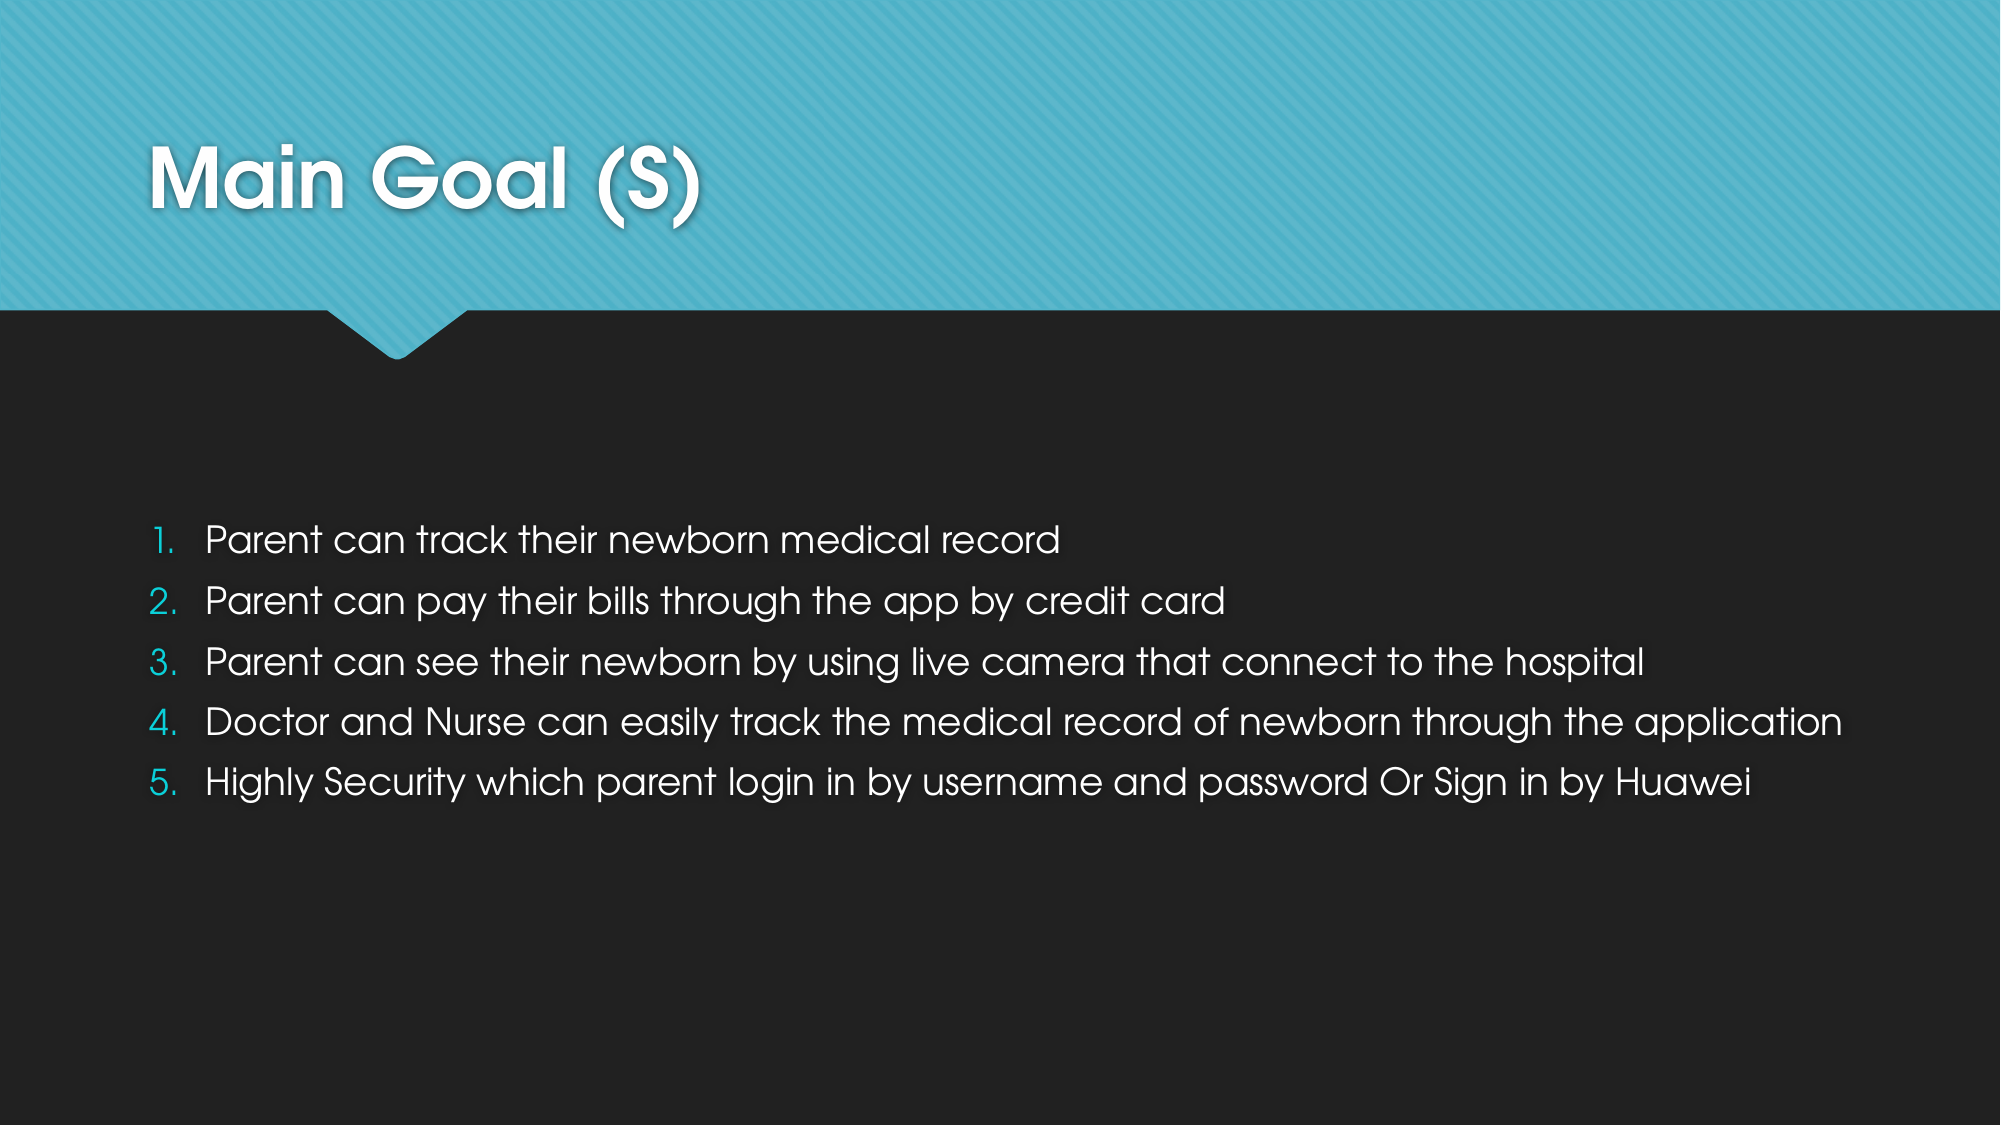

# Main Goal (S)
Parent can track their newborn medical record
Parent can pay their bills through the app by credit card
Parent can see their newborn by using live camera that connect to the hospital
Doctor and Nurse can easily track the medical record of newborn through the application
Highly Security which parent login in by username and password Or Sign in by Huawei